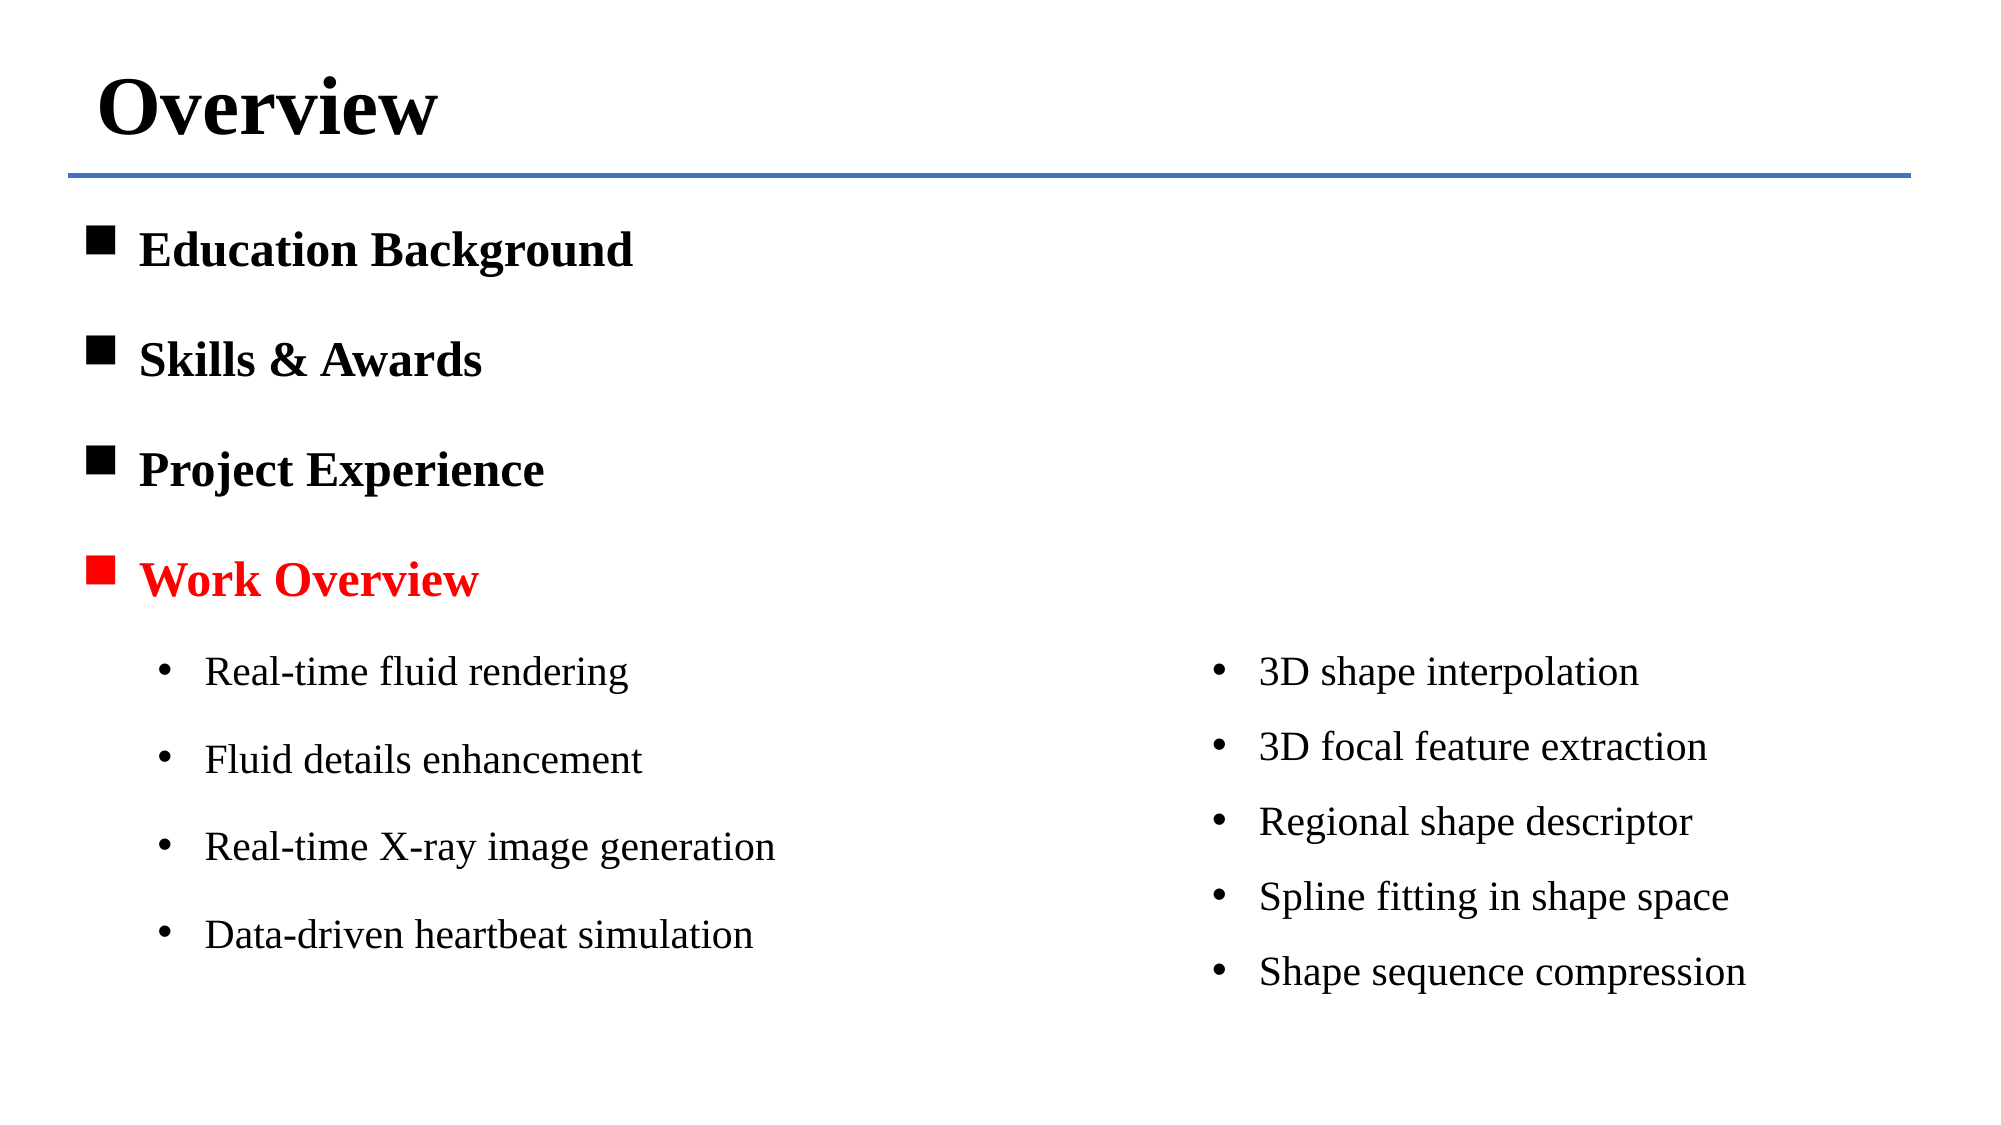

# Overview
Education Background
Skills & Awards
Project Experience
Work Overview
Real-time fluid rendering
Fluid details enhancement
Real-time X-ray image generation
Data-driven heartbeat simulation
3D shape interpolation
3D focal feature extraction
Regional shape descriptor
Spline fitting in shape space
Shape sequence compression